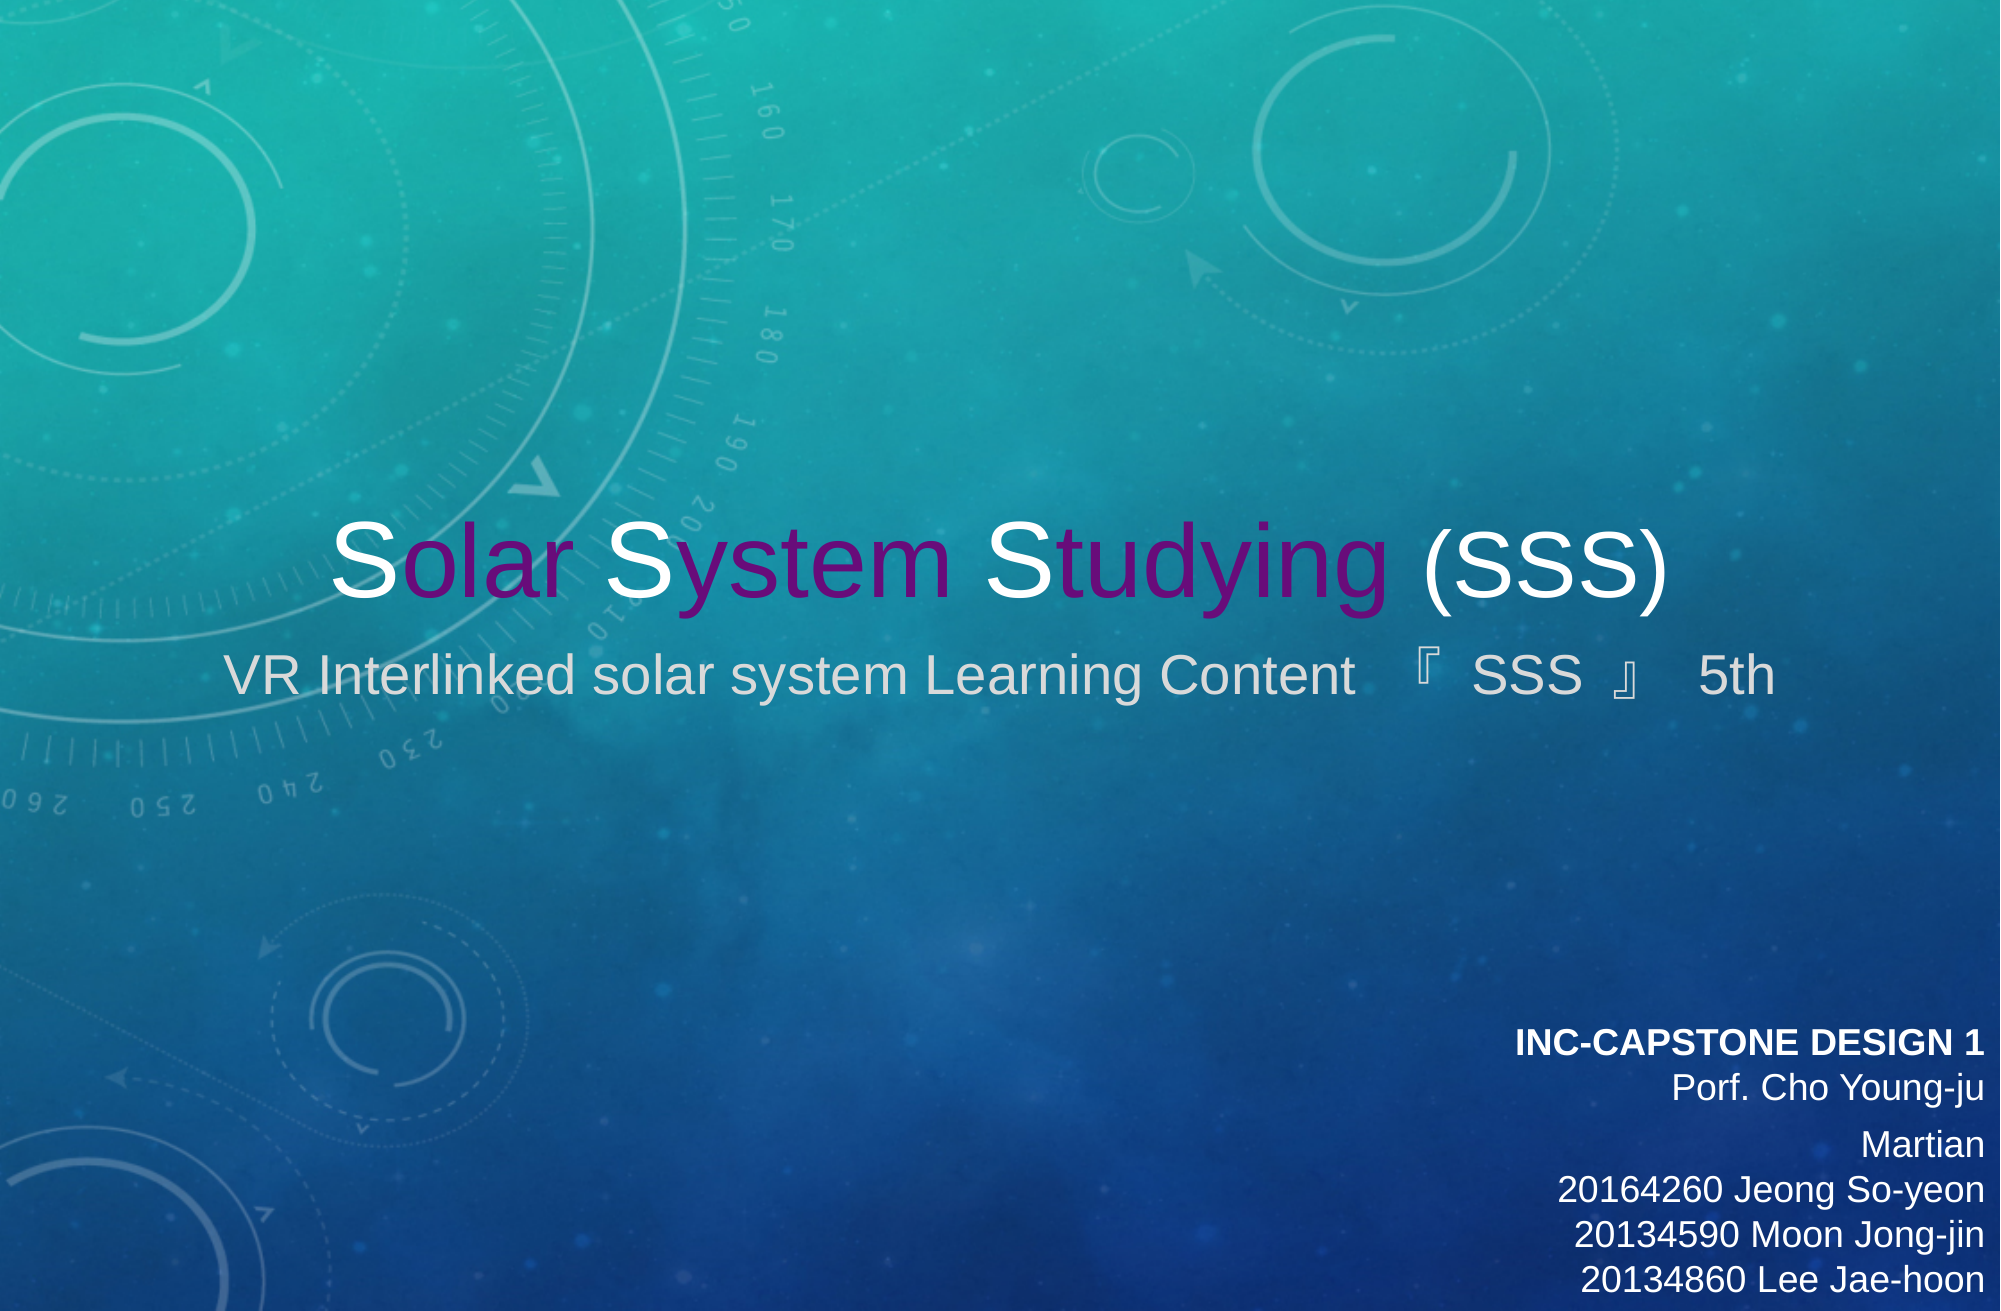

Solar System Studying (SSS)
VR Interlinked solar system Learning Content 『 SSS 』 5th
INC-CAPSTONE DESIGN 1
Porf. Cho Young-ju

Martian
20164260 Jeong So-yeon
20134590 Moon Jong-jin
20134860 Lee Jae-hoon